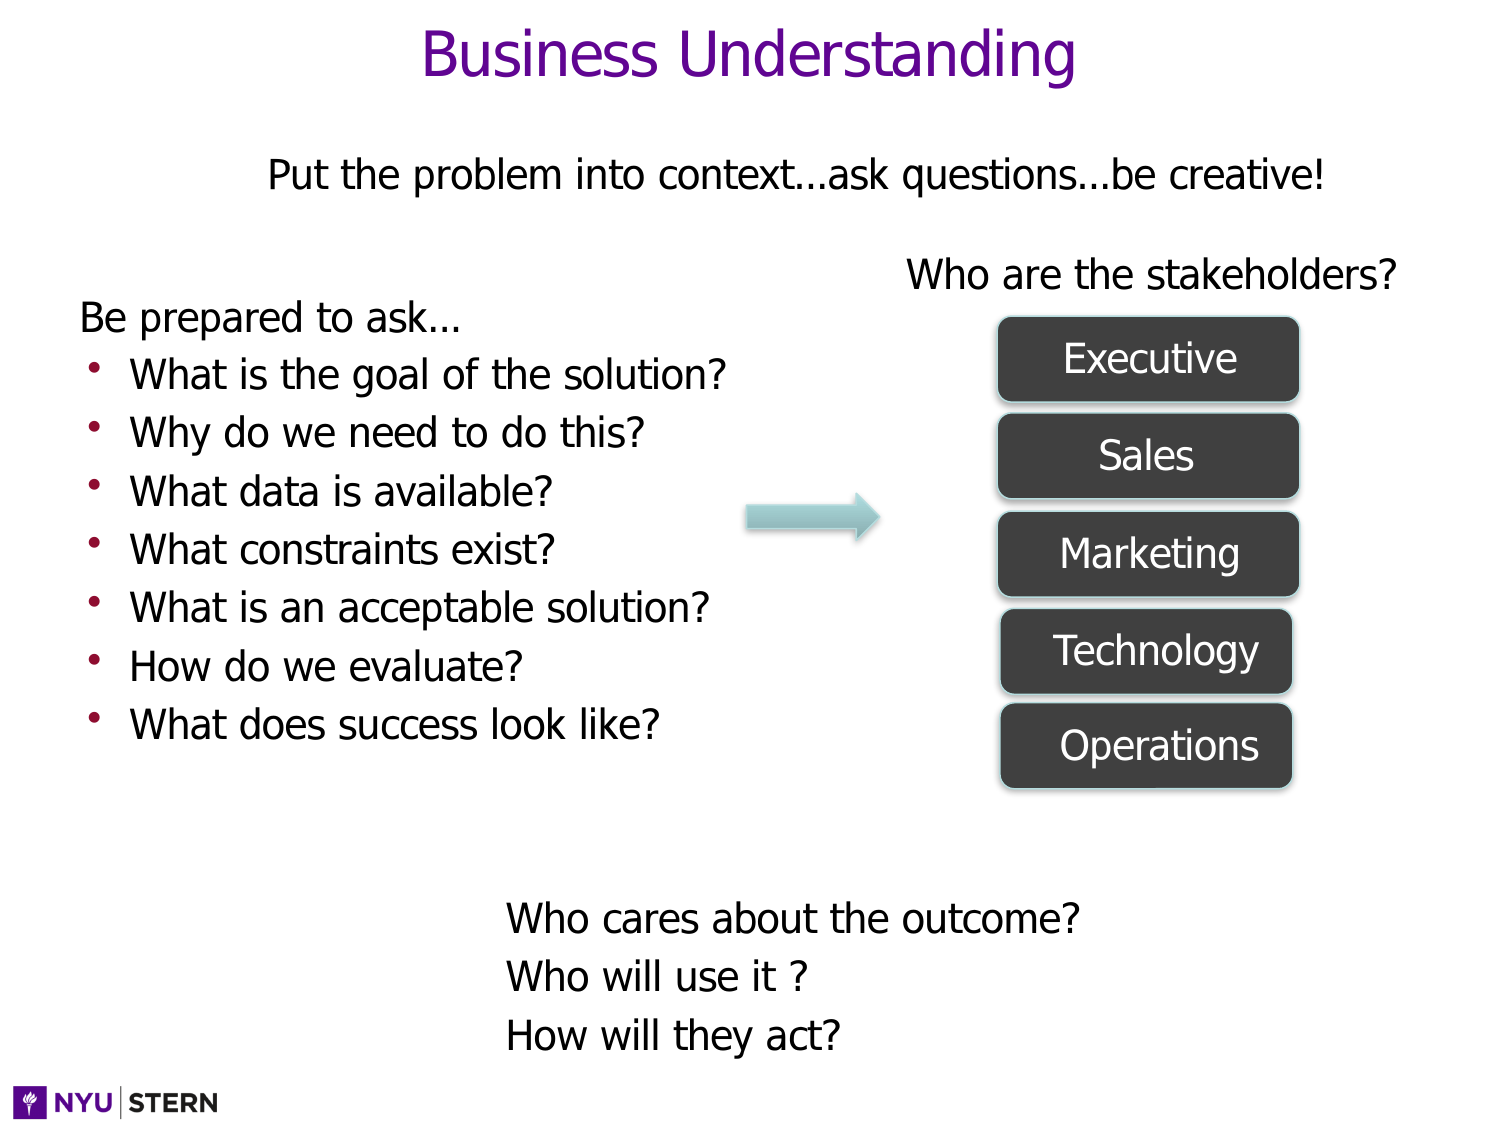

# Business Understanding
Put the problem into context…ask questions…be creative!

Who are the stakeholders?
Be prepared to ask…

Executive
What is the goal of the solution?
Why do we need to do this?
What data is available?
What constraints exist?
What is an acceptable solution?
How do we evaluate?
What does success look like?

Sales

Marketing

Technology

Operations

Who cares about the outcome?
Who will use it ?
How will they act?